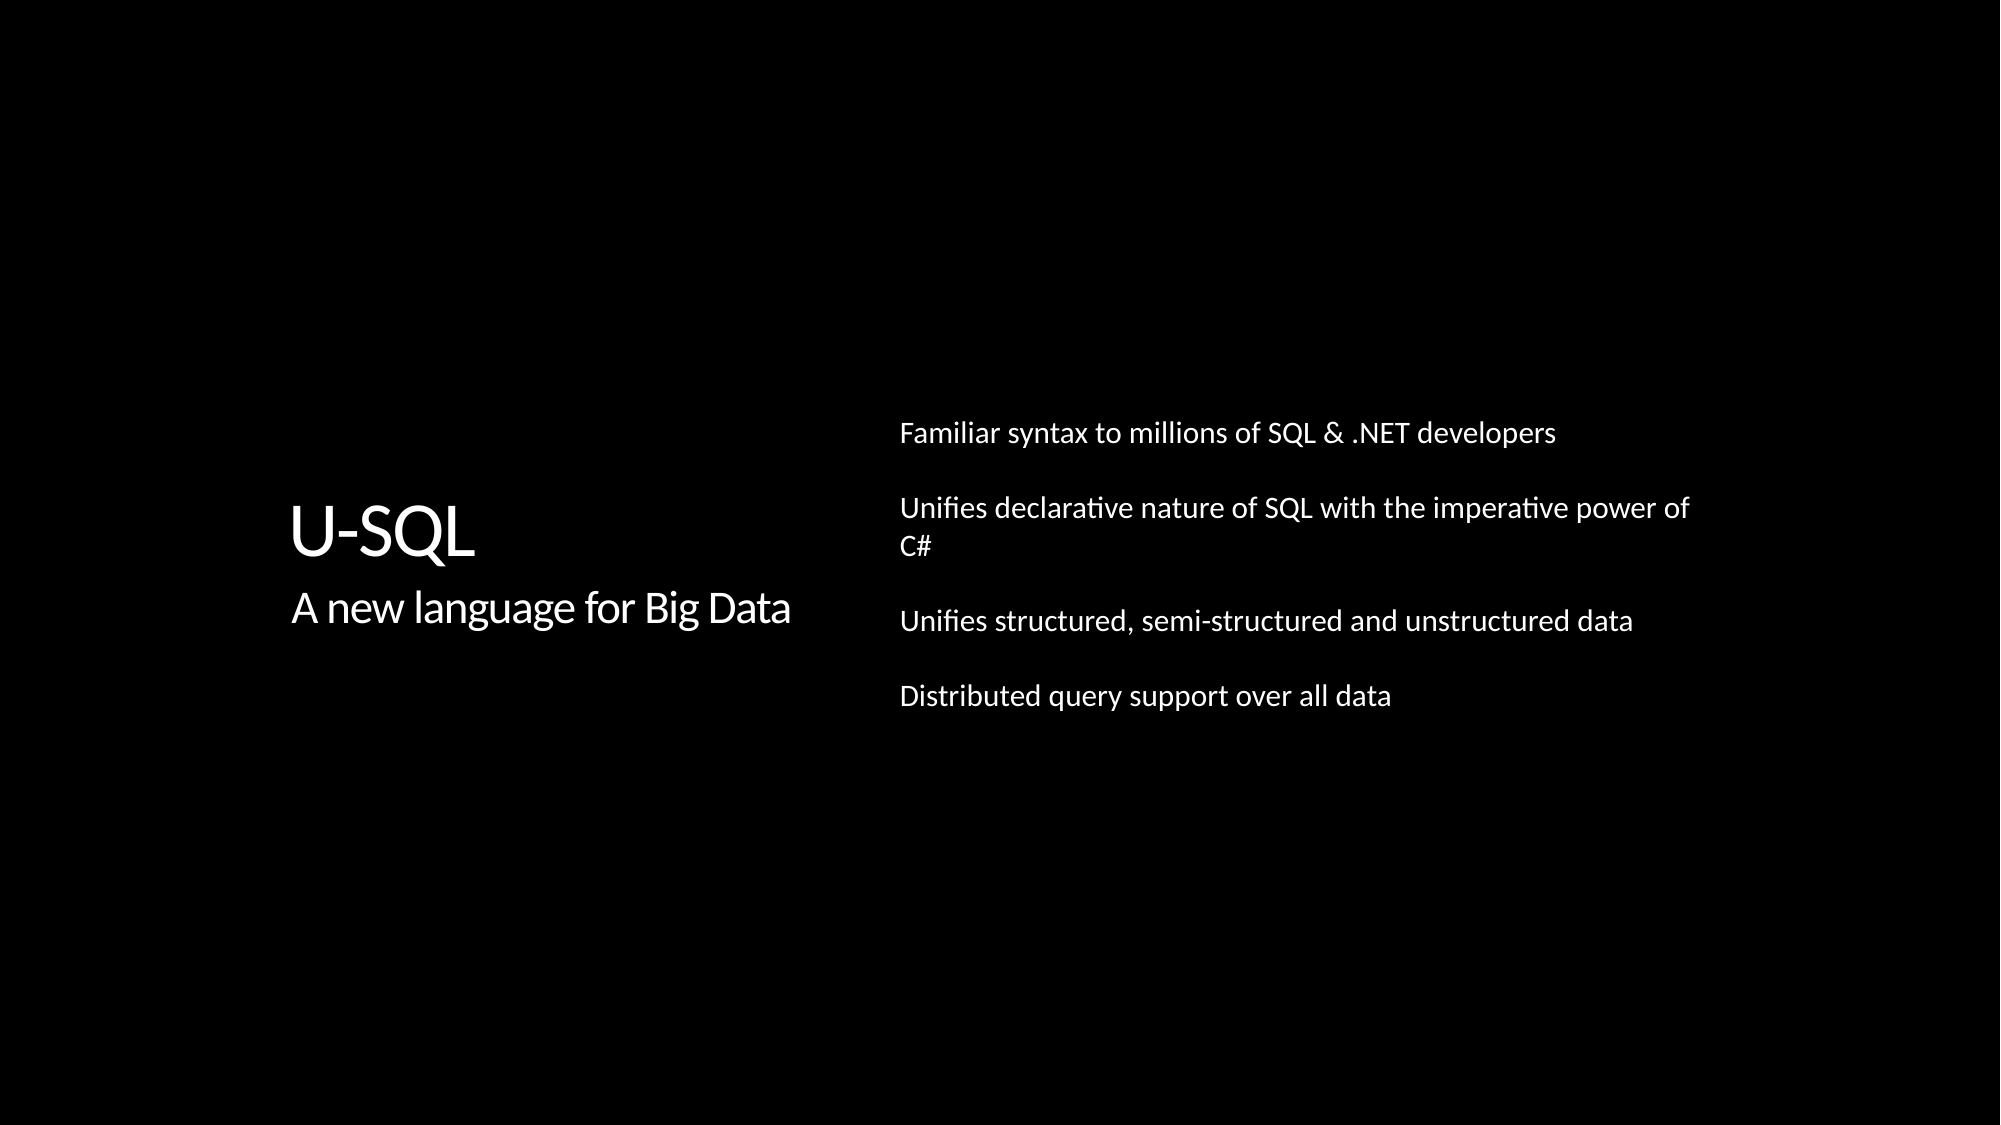

Familiar syntax to millions of SQL & .NET developers

Unifies declarative nature of SQL with the imperative power of C#

Unifies structured, semi-structured and unstructured data

Distributed query support over all data
U-SQL
A new language for Big Data